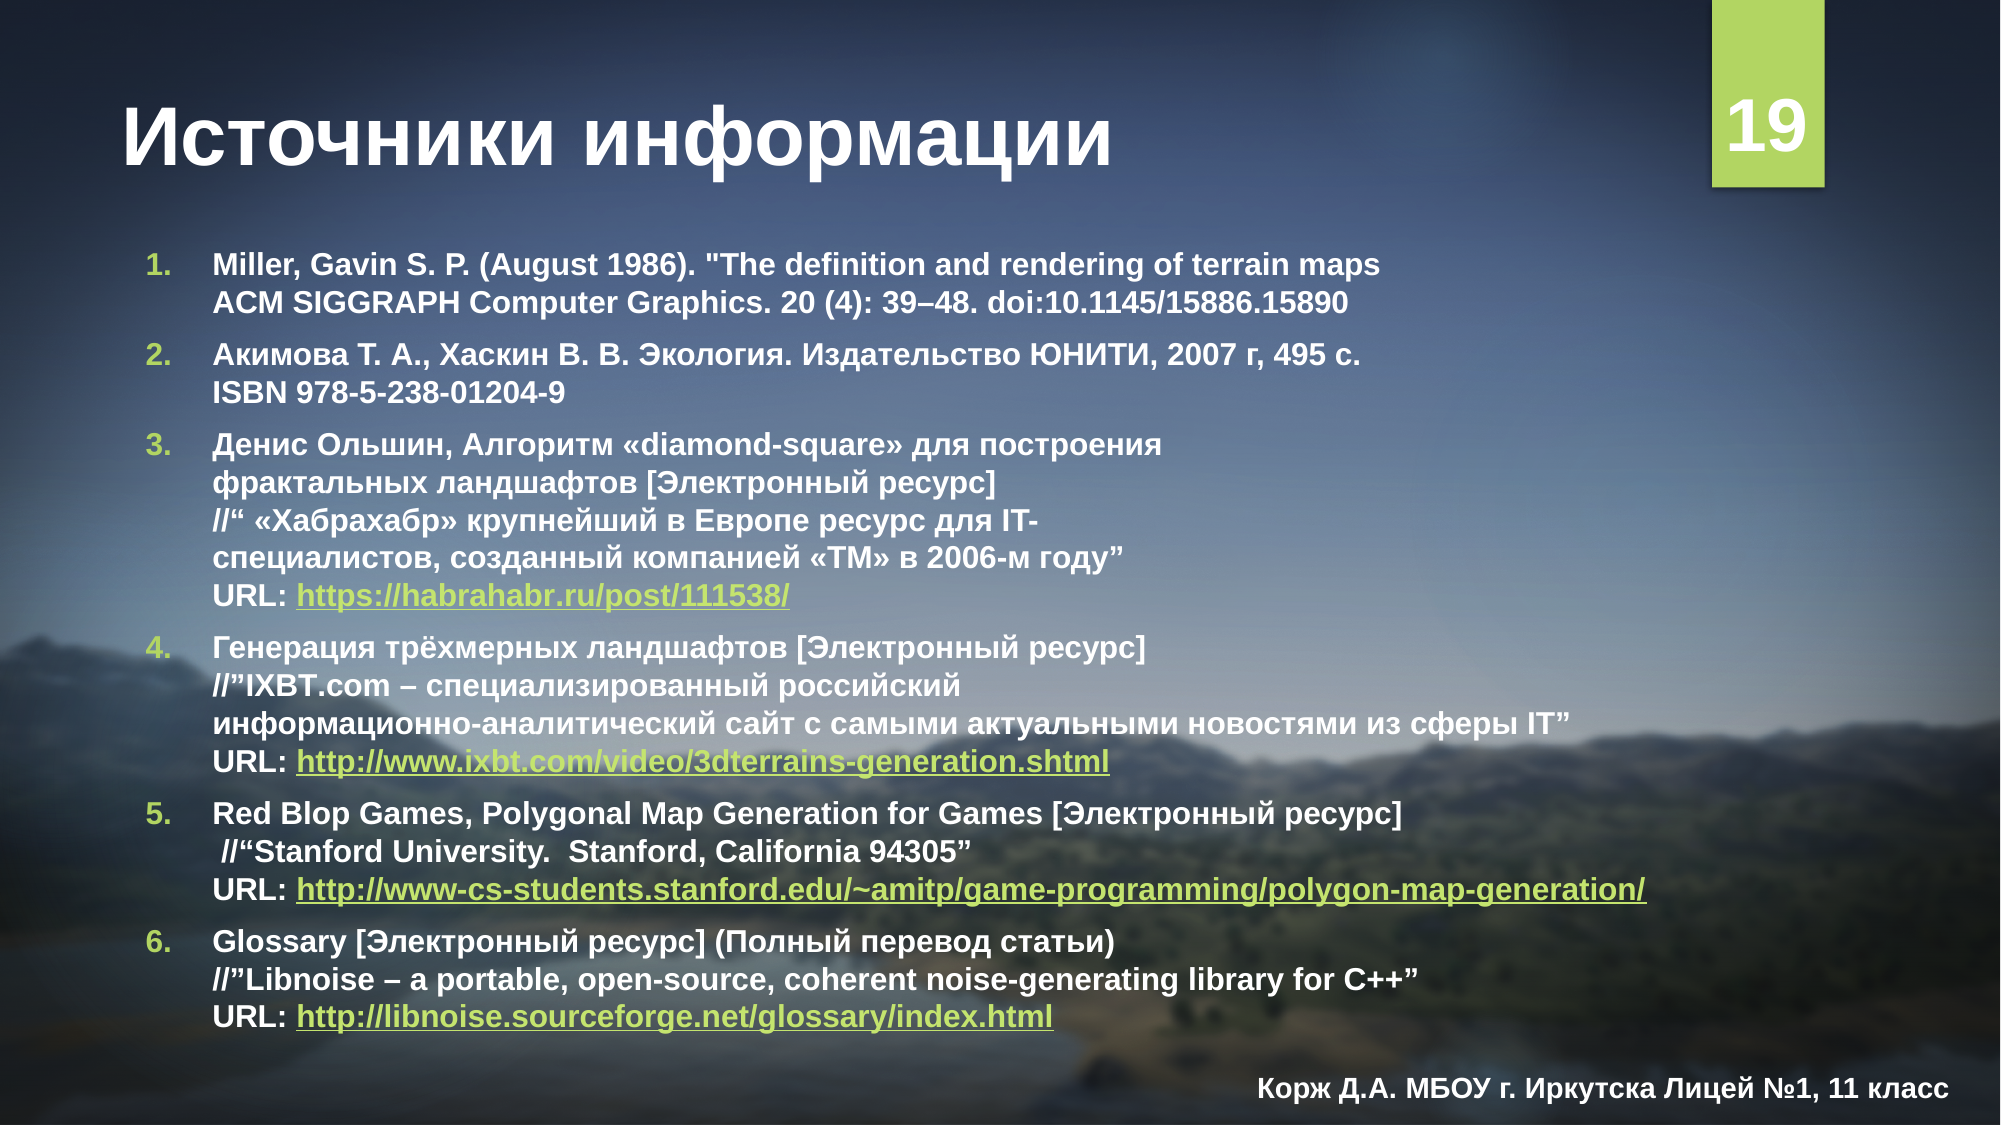

19
# Источники информации
Miller, Gavin S. P. (August 1986). "The definition and rendering of terrain maps
ACM SIGGRAPH Computer Graphics. 20 (4): 39–48. doi:10.1145/15886.15890
Акимова Т. А., Хаскин В. В. Экология. Издательство ЮНИТИ, 2007 г, 495 с.
ISBN 978-5-238-01204-9
Денис Ольшин, Алгоритм «diamond-square» для построения
фрактальных ландшафтов [Электронный ресурс]
//“ «Хабрахабр» крупнейший в Европе ресурс для IT-
специалистов, созданный компанией «ТМ» в 2006-м году”
URL: https://habrahabr.ru/post/111538/
Генерация трёхмерных ландшафтов [Электронный ресурс]
//”IXBT.com – специализированный российский
информационно-аналитический сайт с самыми актуальными новостями из сферы IT”
URL: http://www.ixbt.com/video/3dterrains-generation.shtml
Red Blop Games, Polygonal Map Generation for Games [Электронный ресурс]
 //“Stanford University.  Stanford, California 94305”
URL: http://www-cs-students.stanford.edu/~amitp/game-programming/polygon-map-generation/
Glossary [Электронный ресурс] (Полный перевод статьи)
//”Libnoise – a portable, open-source, coherent noise-generating library for C++”
URL: http://libnoise.sourceforge.net/glossary/index.html
Корж Д.А. МБОУ г. Иркутска Лицей №1, 11 класс